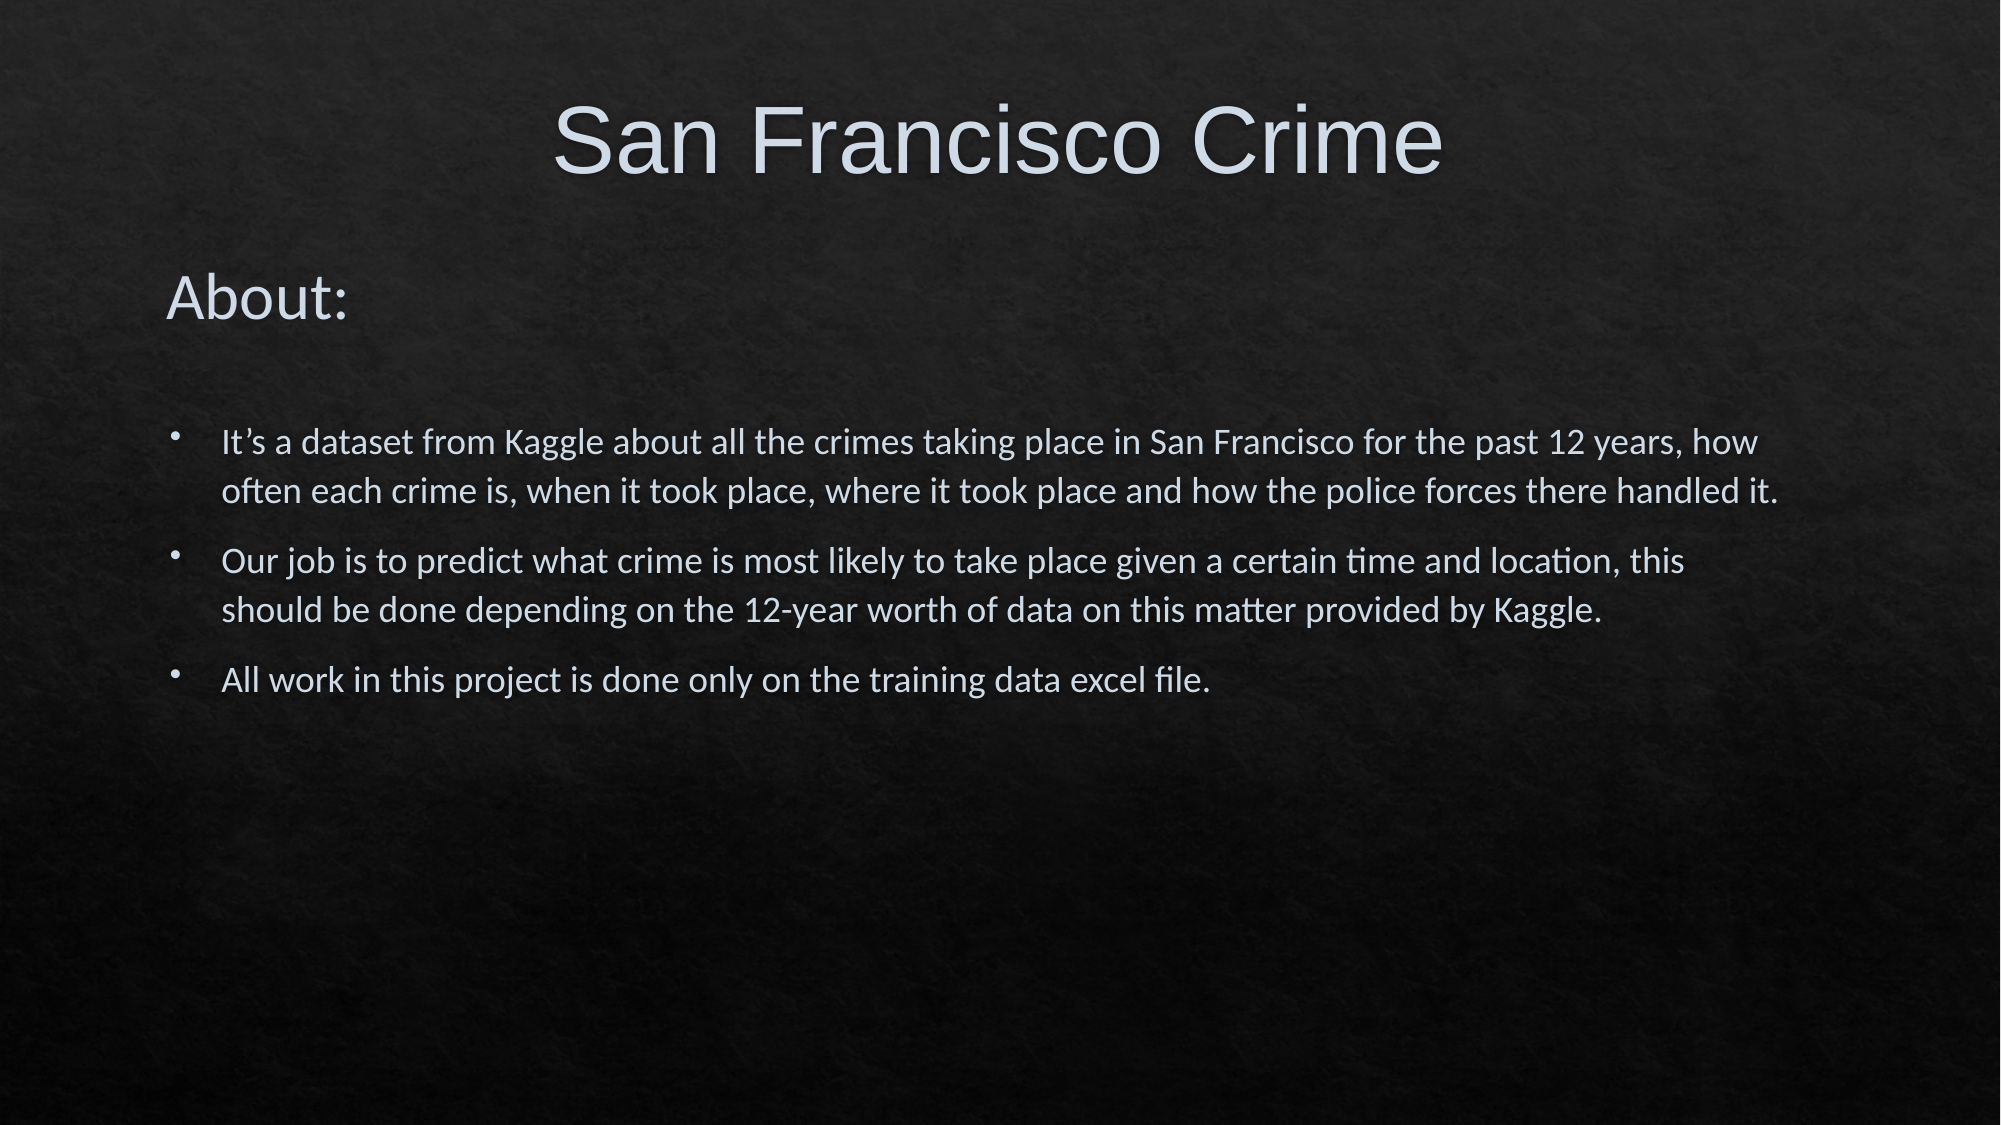

# San Francisco Crime
About:
It’s a dataset from Kaggle about all the crimes taking place in San Francisco for the past 12 years, how often each crime is, when it took place, where it took place and how the police forces there handled it.
Our job is to predict what crime is most likely to take place given a certain time and location, this should be done depending on the 12-year worth of data on this matter provided by Kaggle.
All work in this project is done only on the training data excel file.